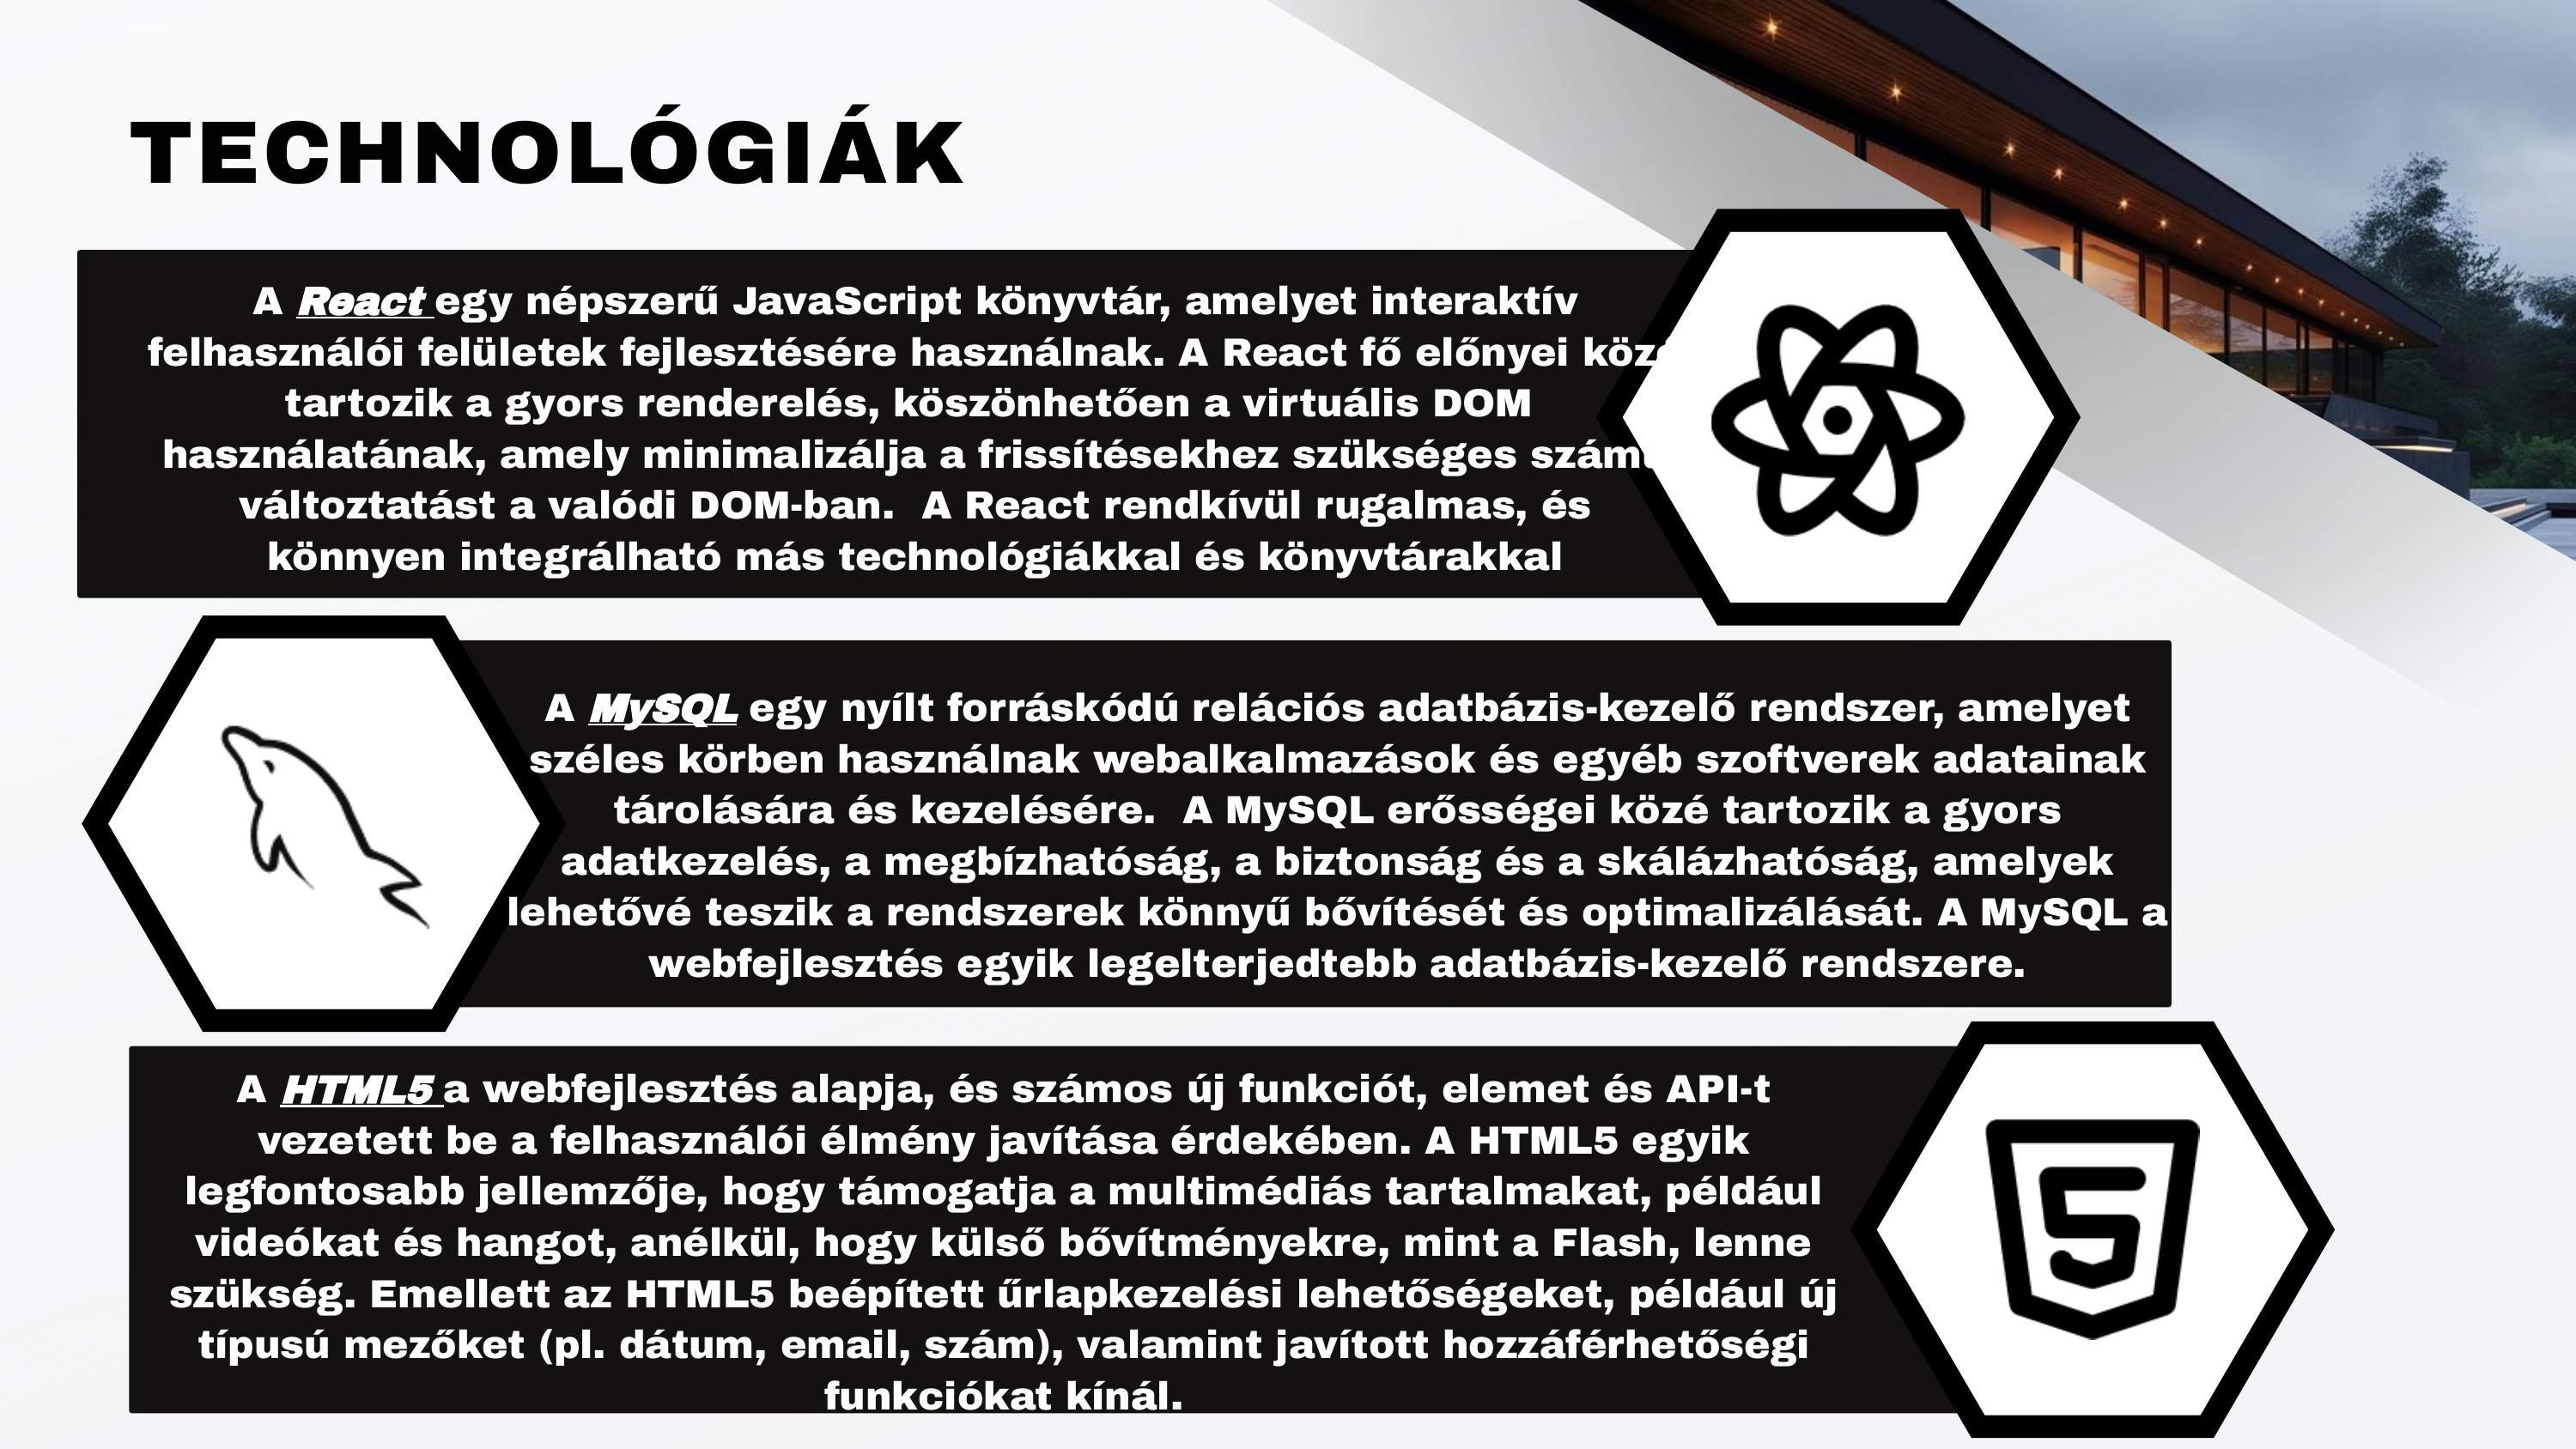

TECHNOLÓGIÁK

A React egy népszerű JavaScript könyvtár, amelyet interaktív felhasználói felületek fejlesztésére használnak. A React fő előnyei közé tartozik a gyors renderelés, köszönhetően a virtuális DOM  használatának, amely minimalizálja a frissítésekhez szükséges számú változtatást a valódi DOM-ban.  A React rendkívül rugalmas, és könnyen integrálható más technológiákkal és könyvtárakkal

A MySQL egy nyílt forráskódú relációs adatbázis-kezelő rendszer, amelyet széles körben használnak webalkalmazások és egyéb szoftverek adatainak tárolására és kezelésére.  A MySQL erősségei közé tartozik a gyors adatkezelés, a megbízhatóság, a biztonság és a skálázhatóság, amelyek lehetővé teszik a rendszerek könnyű bővítését és optimalizálását. A MySQL a webfejlesztés egyik legelterjedtebb adatbázis-kezelő rendszere.

A HTML5 a webfejlesztés alapja, és számos új funkciót, elemet és API-t vezetett be a felhasználói élmény javítása érdekében. A HTML5 egyik legfontosabb jellemzője, hogy támogatja a multimédiás tartalmakat, például videókat és hangot, anélkül, hogy külső bővítményekre, mint a Flash, lenne szükség. Emellett az HTML5 beépített űrlapkezelési lehetőségeket, például új típusú mezőket (pl. dátum, email, szám), valamint javított hozzáférhetőségi funkciókat kínál.